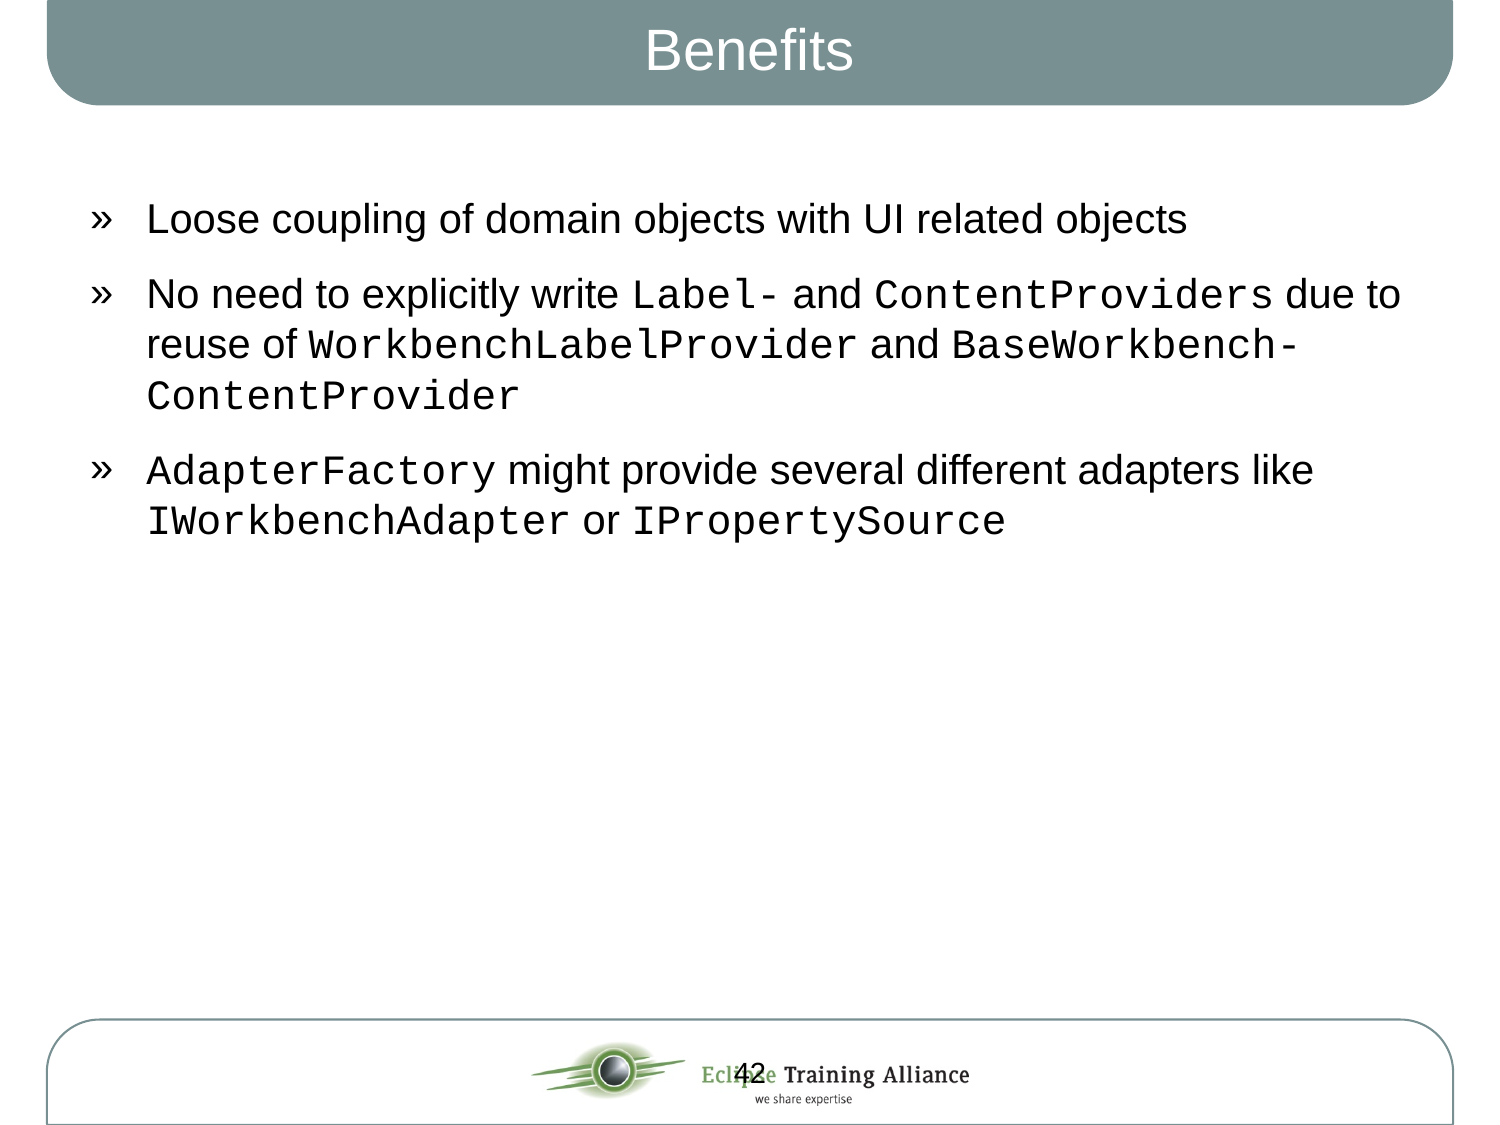

# Benefits
Loose coupling of domain objects with UI related objects
No need to explicitly write Label- and ContentProviders due to reuse of WorkbenchLabelProvider and BaseWorkbench-ContentProvider
AdapterFactory might provide several different adapters like IWorkbenchAdapter or IPropertySource
42